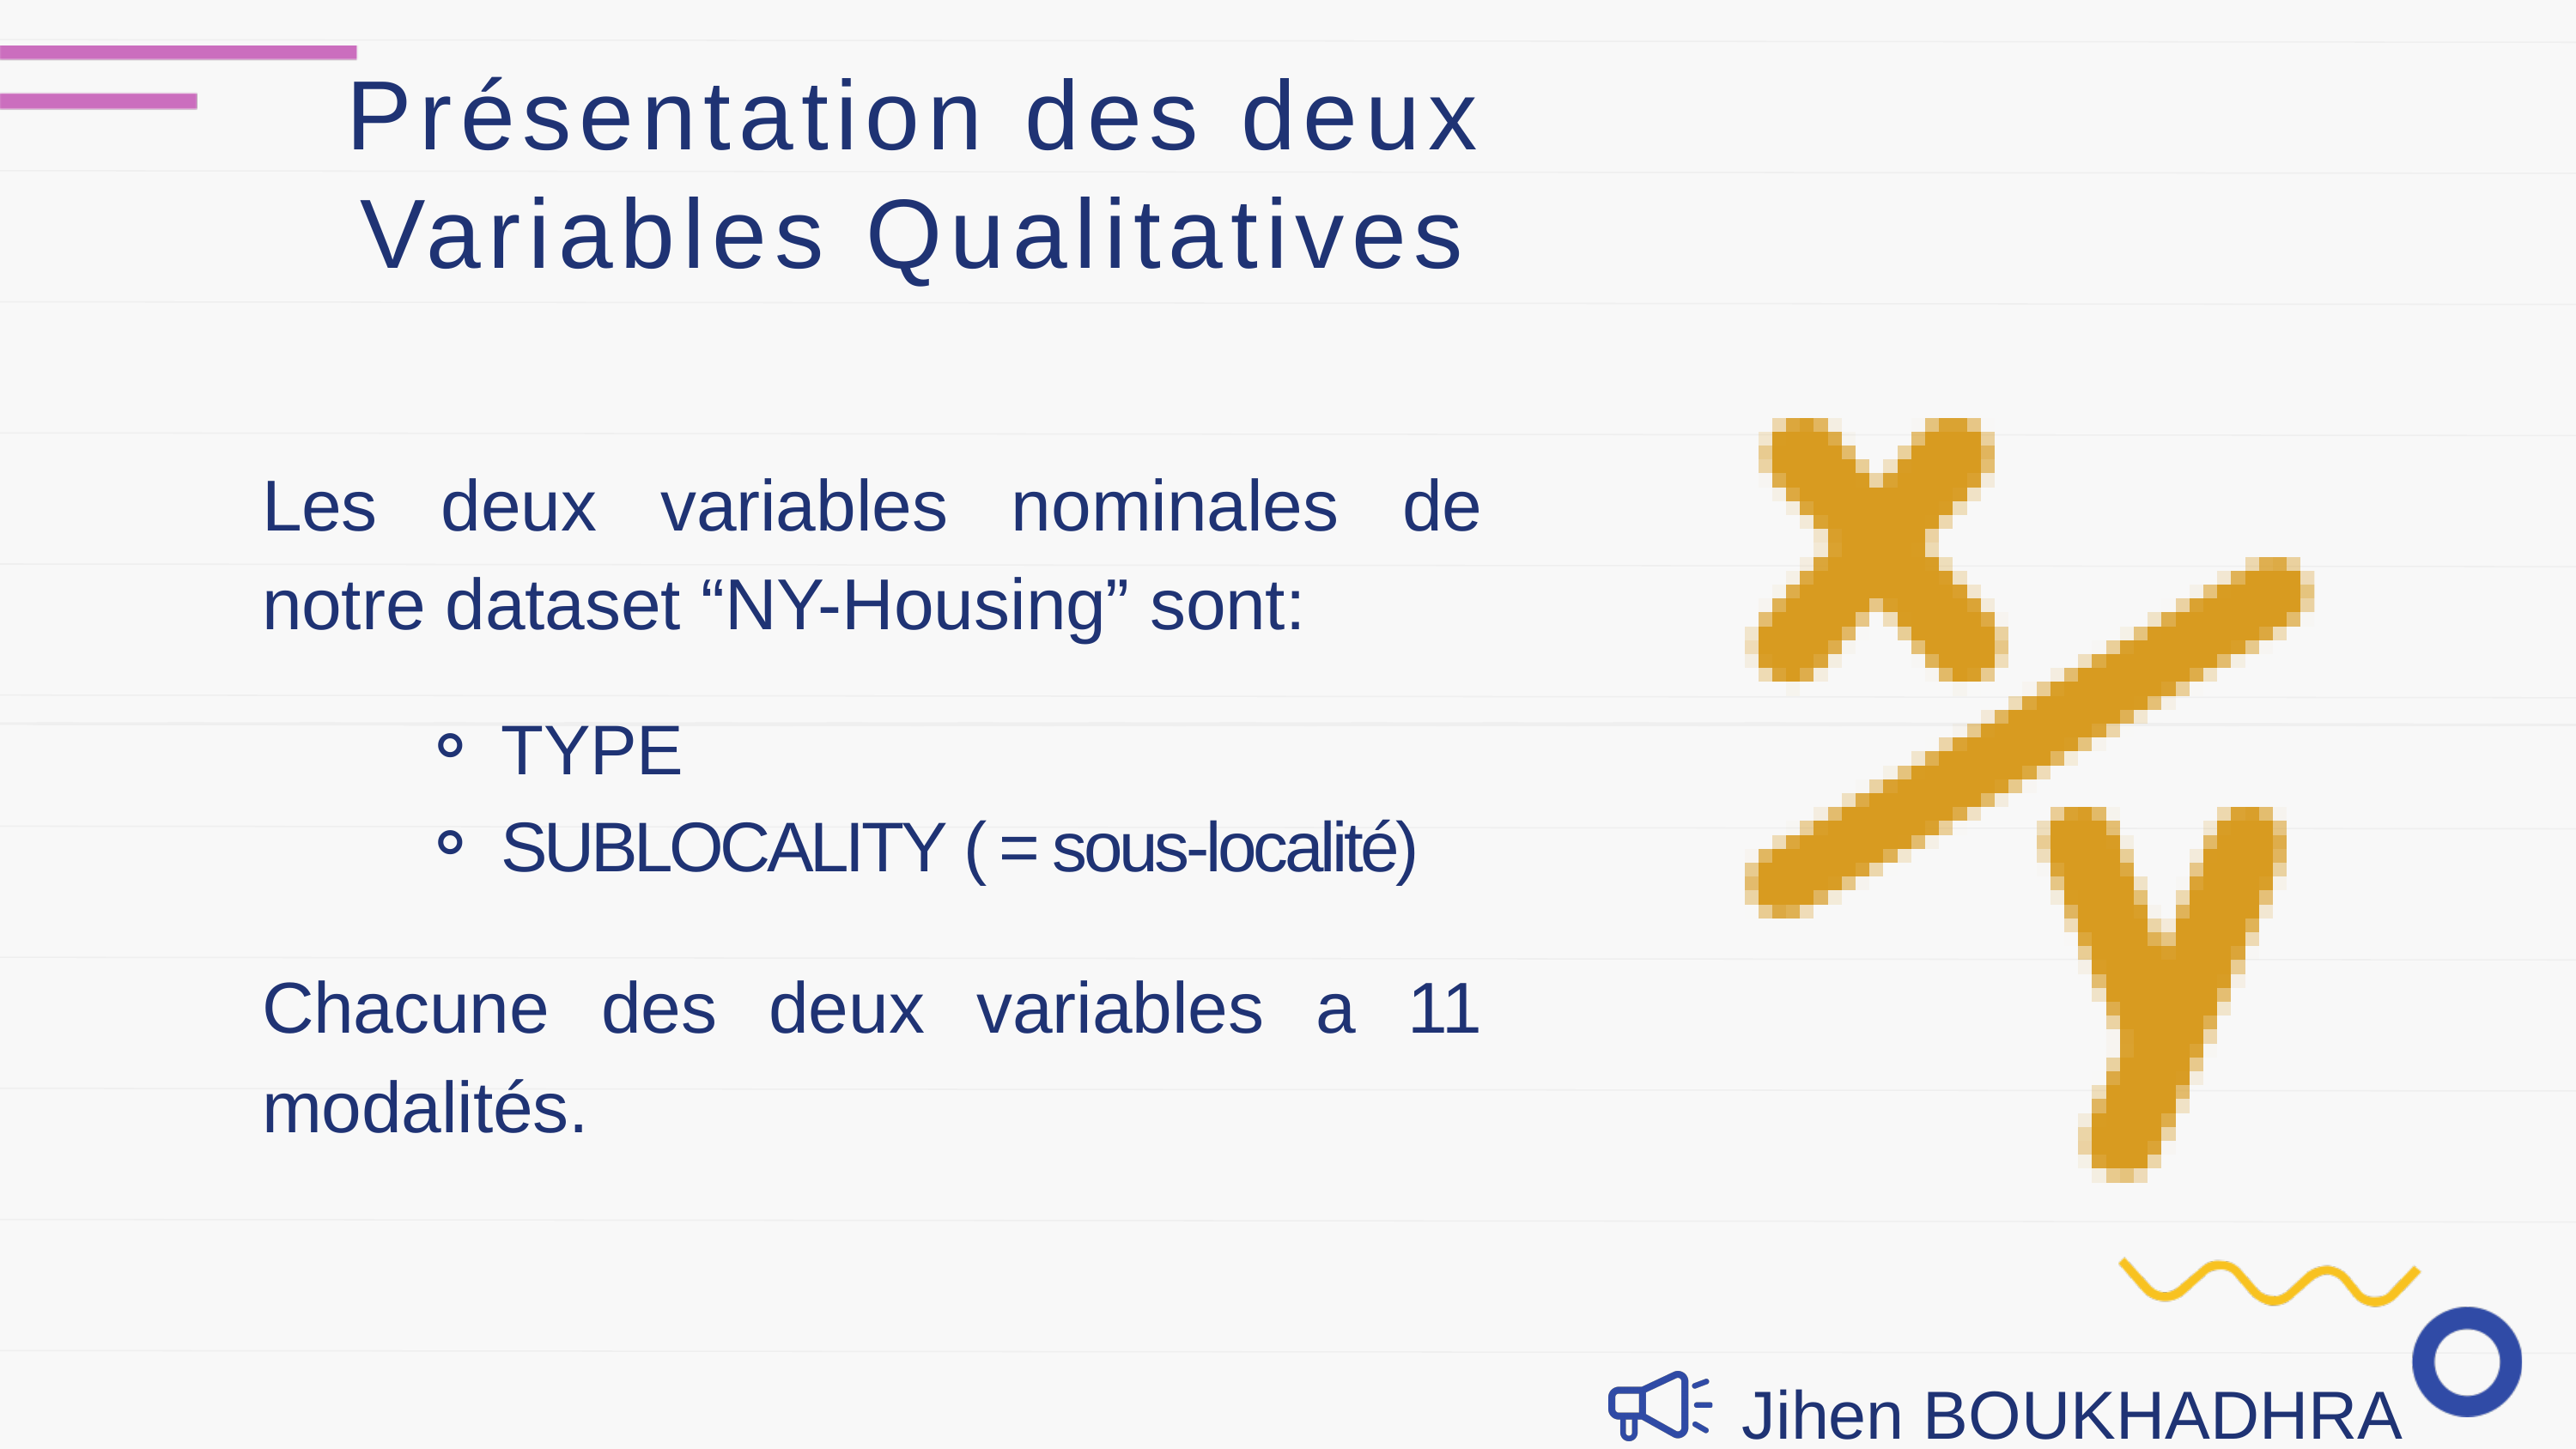

Présentation des deux
Variables Qualitatives

Les deux variables nominales de notre dataset “NY-Housing” sont:

TYPE
SUBLOCALITY ( = sous-localité)

Chacune des deux variables a 11 modalités.

Jihen BOUKHADHRA